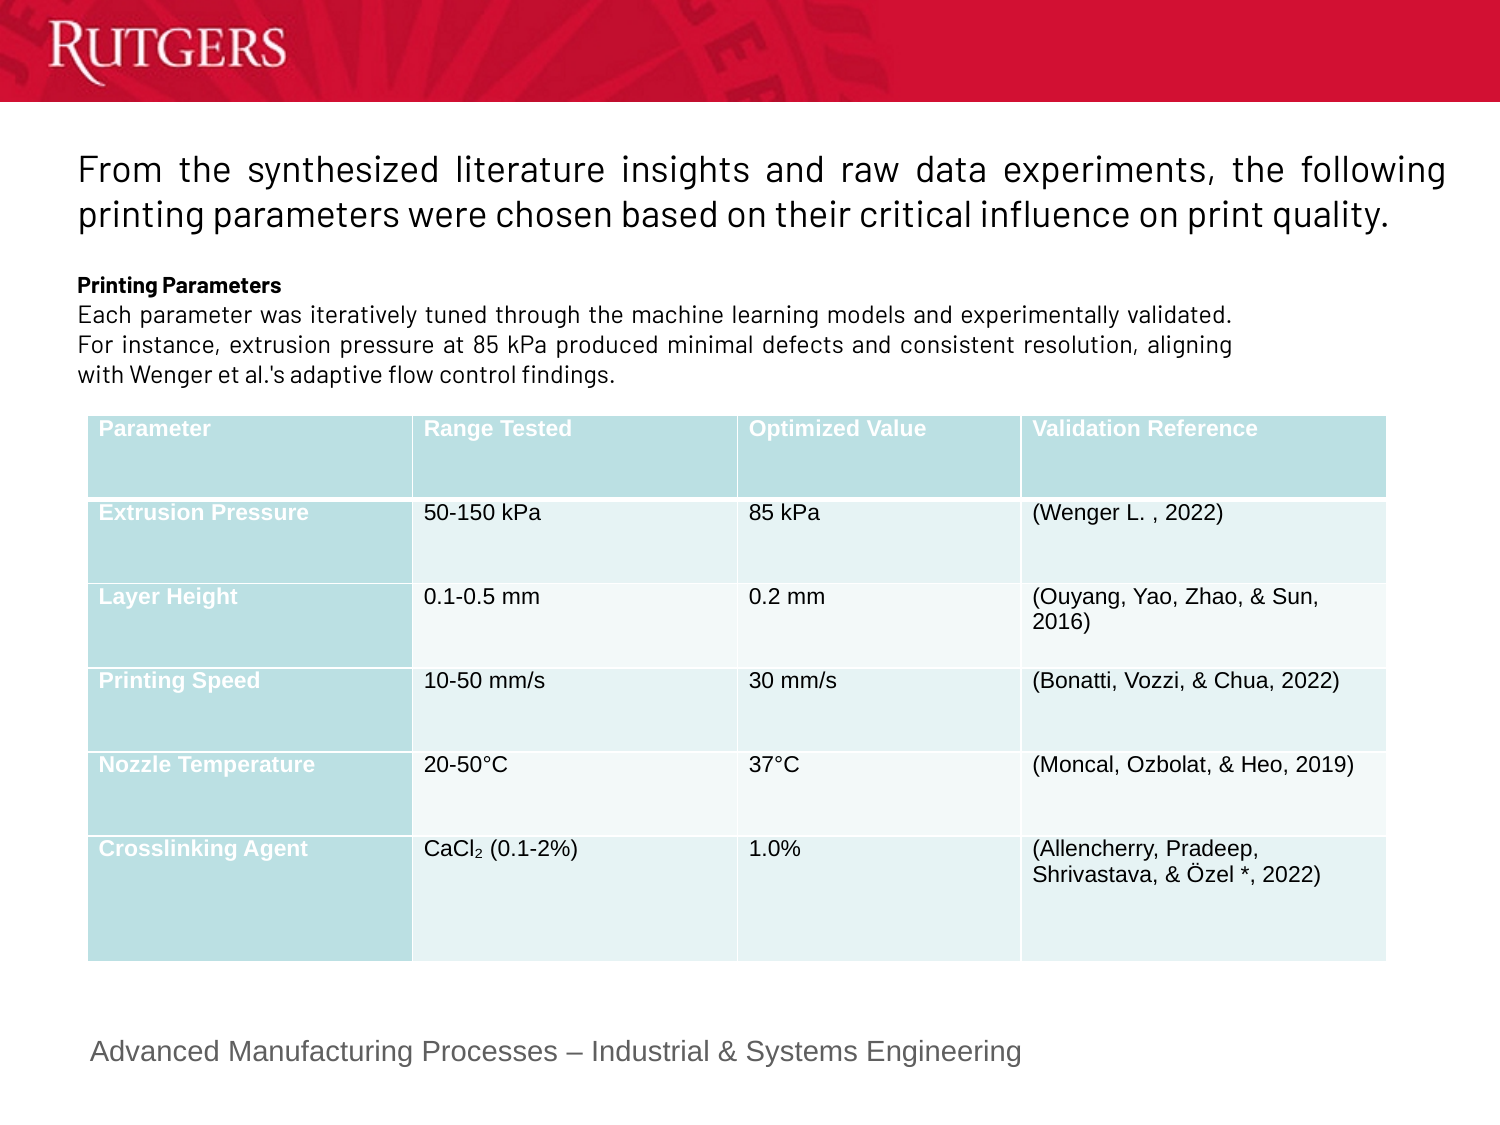

From the synthesized literature insights and raw data experiments, the following printing parameters were chosen based on their critical influence on print quality.
Printing Parameters
Each parameter was iteratively tuned through the machine learning models and experimentally validated. For instance, extrusion pressure at 85 kPa produced minimal defects and consistent resolution, aligning with Wenger et al.'s adaptive flow control findings.
| Parameter | Range Tested | Optimized Value | Validation Reference |
| --- | --- | --- | --- |
| Extrusion Pressure | 50-150 kPa | 85 kPa | (Wenger L. , 2022) |
| Layer Height | 0.1-0.5 mm | 0.2 mm | (Ouyang, Yao, Zhao, & Sun, 2016) |
| Printing Speed | 10-50 mm/s | 30 mm/s | (Bonatti, Vozzi, & Chua, 2022) |
| Nozzle Temperature | 20-50°C | 37°C | (Moncal, Ozbolat, & Heo, 2019) |
| Crosslinking Agent | CaCl₂ (0.1-2%) | 1.0% | (Allencherry, Pradeep, Shrivastava, & Özel \*, 2022) |